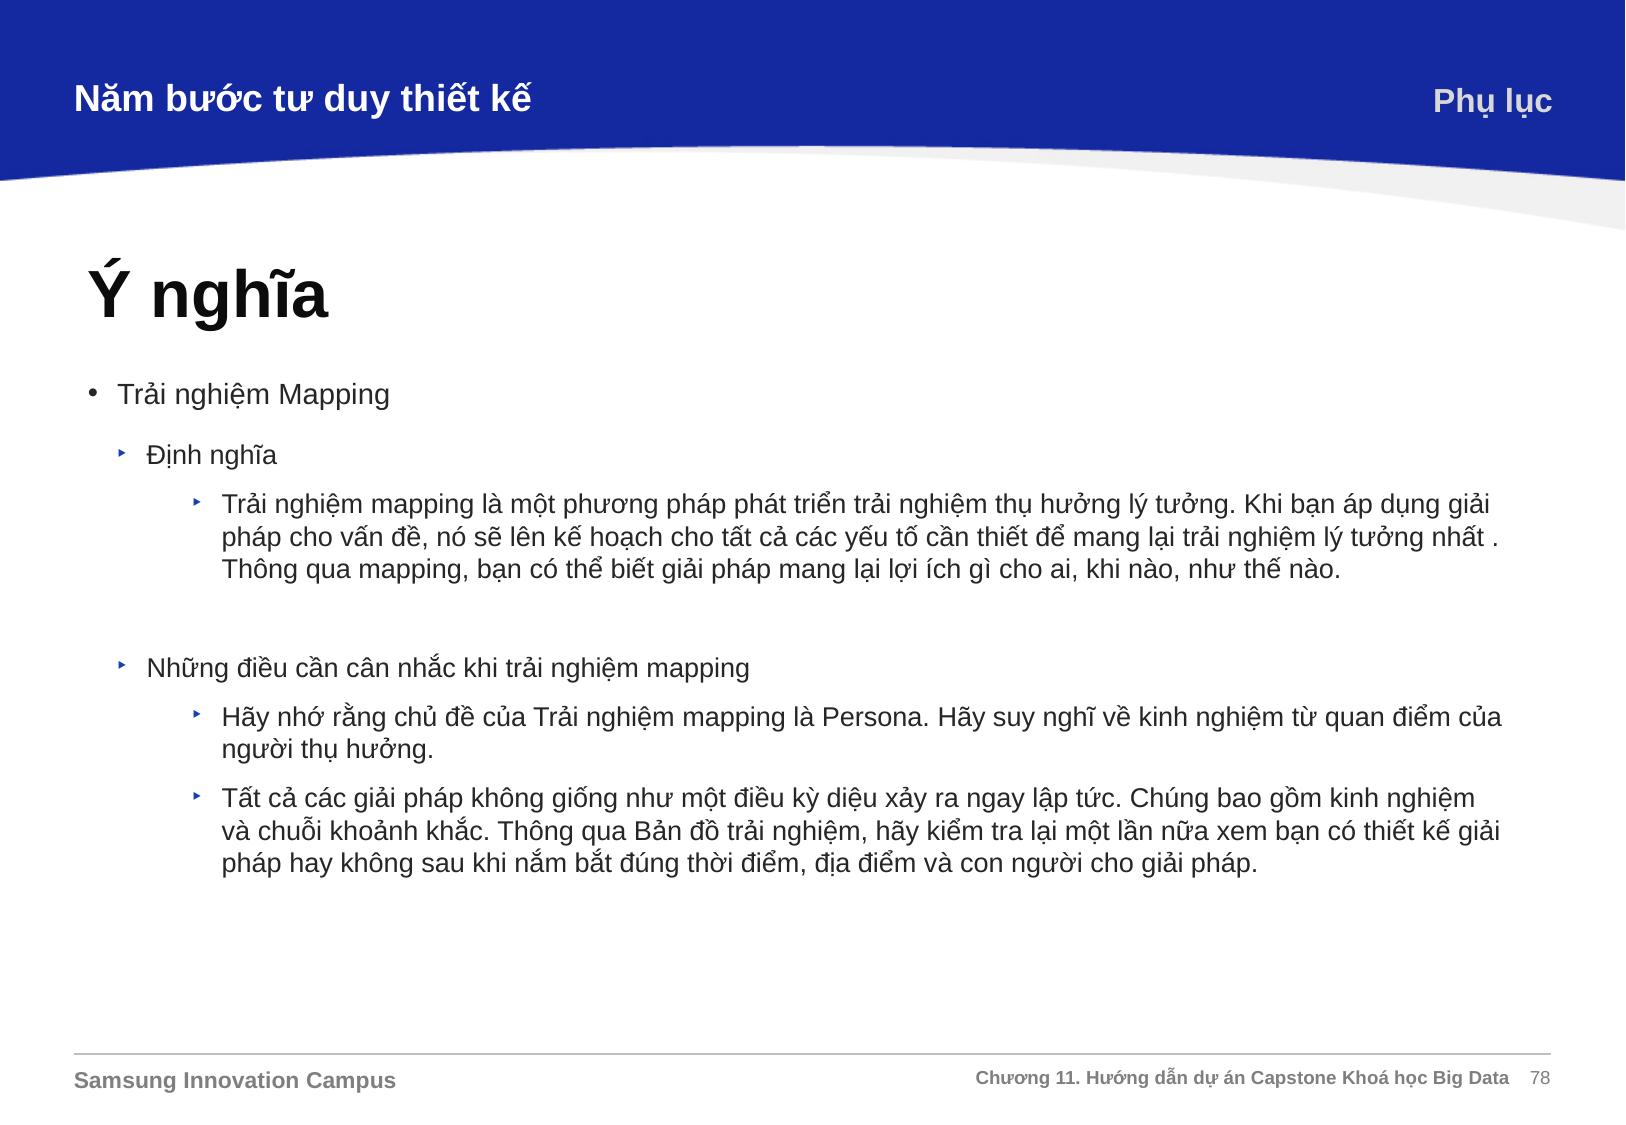

Năm bước tư duy thiết kế
Phụ lục
Ý nghĩa
Trải nghiệm Mapping
Định nghĩa
Trải nghiệm mapping là một phương pháp phát triển trải nghiệm thụ hưởng lý tưởng. Khi bạn áp dụng giải pháp cho vấn đề, nó sẽ lên kế hoạch cho tất cả các yếu tố cần thiết để mang lại trải nghiệm lý tưởng nhất . Thông qua mapping, bạn có thể biết giải pháp mang lại lợi ích gì cho ai, khi nào, như thế nào.

Những điều cần cân nhắc khi trải nghiệm mapping
Hãy nhớ rằng chủ đề của Trải nghiệm mapping là Persona. Hãy suy nghĩ về kinh nghiệm từ quan điểm của người thụ hưởng.
Tất cả các giải pháp không giống như một điều kỳ diệu xảy ra ngay lập tức. Chúng bao gồm kinh nghiệm và chuỗi khoảnh khắc. Thông qua Bản đồ trải nghiệm, hãy kiểm tra lại một lần nữa xem bạn có thiết kế giải pháp hay không sau khi nắm bắt đúng thời điểm, địa điểm và con người cho giải pháp.